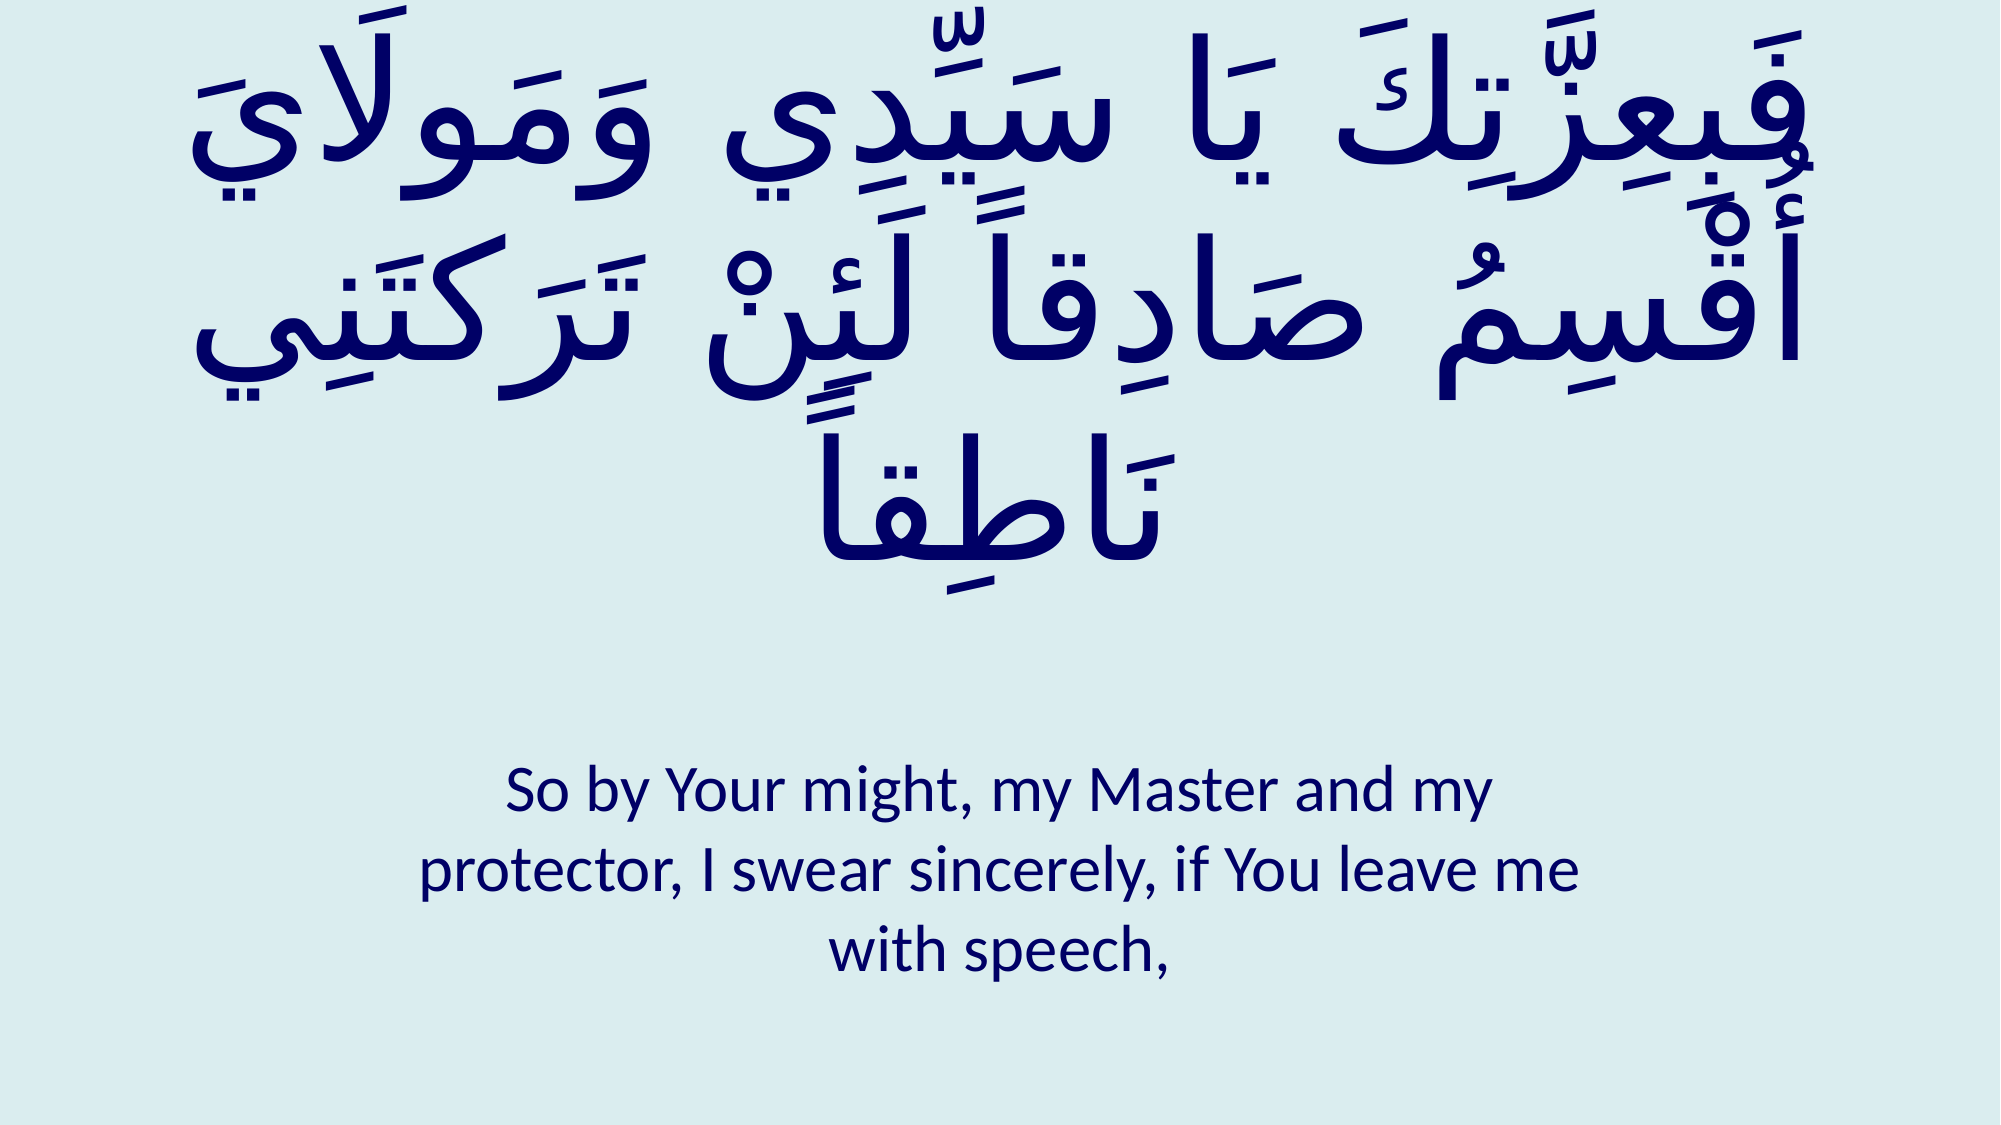

# فَبِعِزَّتِكَ یَا سَیِّدِي وَمَولَايَ أُقْسِمُ صَادِقاً لَئِنْ تَرَكتَنِي نَاطِقاً
So by Your might, my Master and my protector, I swear sincerely, if You leave me with speech,